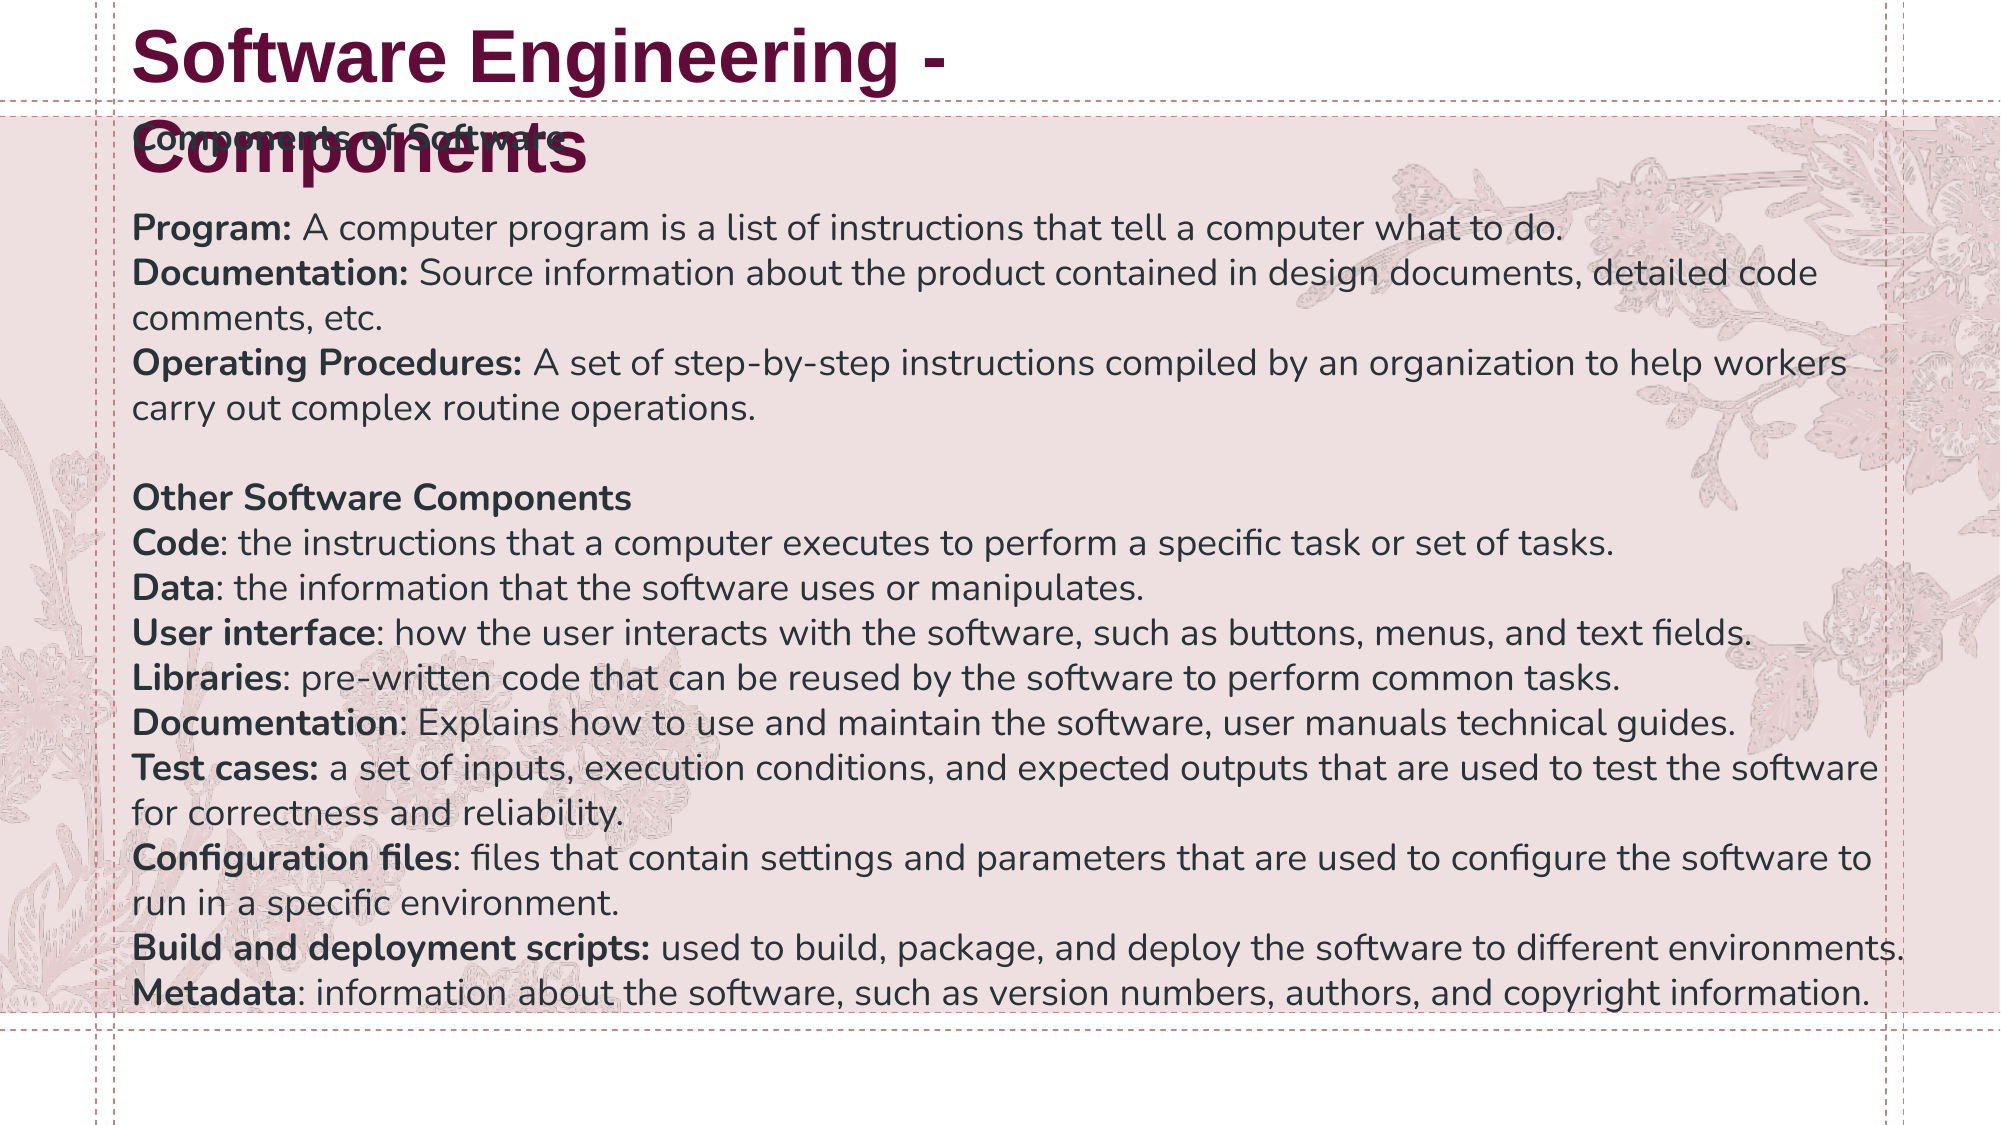

Software Engineering - Components
Components of Software

Program: A computer program is a list of instructions that tell a computer what to do.
Documentation: Source information about the product contained in design documents, detailed code comments, etc.
Operating Procedures: A set of step-by-step instructions compiled by an organization to help workers carry out complex routine operations.

Other Software Components
Code: the instructions that a computer executes to perform a specific task or set of tasks.
Data: the information that the software uses or manipulates.
User interface: how the user interacts with the software, such as buttons, menus, and text fields.
Libraries: pre-written code that can be reused by the software to perform common tasks.
Documentation: Explains how to use and maintain the software, user manuals technical guides.
Test cases: a set of inputs, execution conditions, and expected outputs that are used to test the software for correctness and reliability.
Configuration files: files that contain settings and parameters that are used to configure the software to run in a specific environment.
Build and deployment scripts: used to build, package, and deploy the software to different environments.
Metadata: information about the software, such as version numbers, authors, and copyright information.